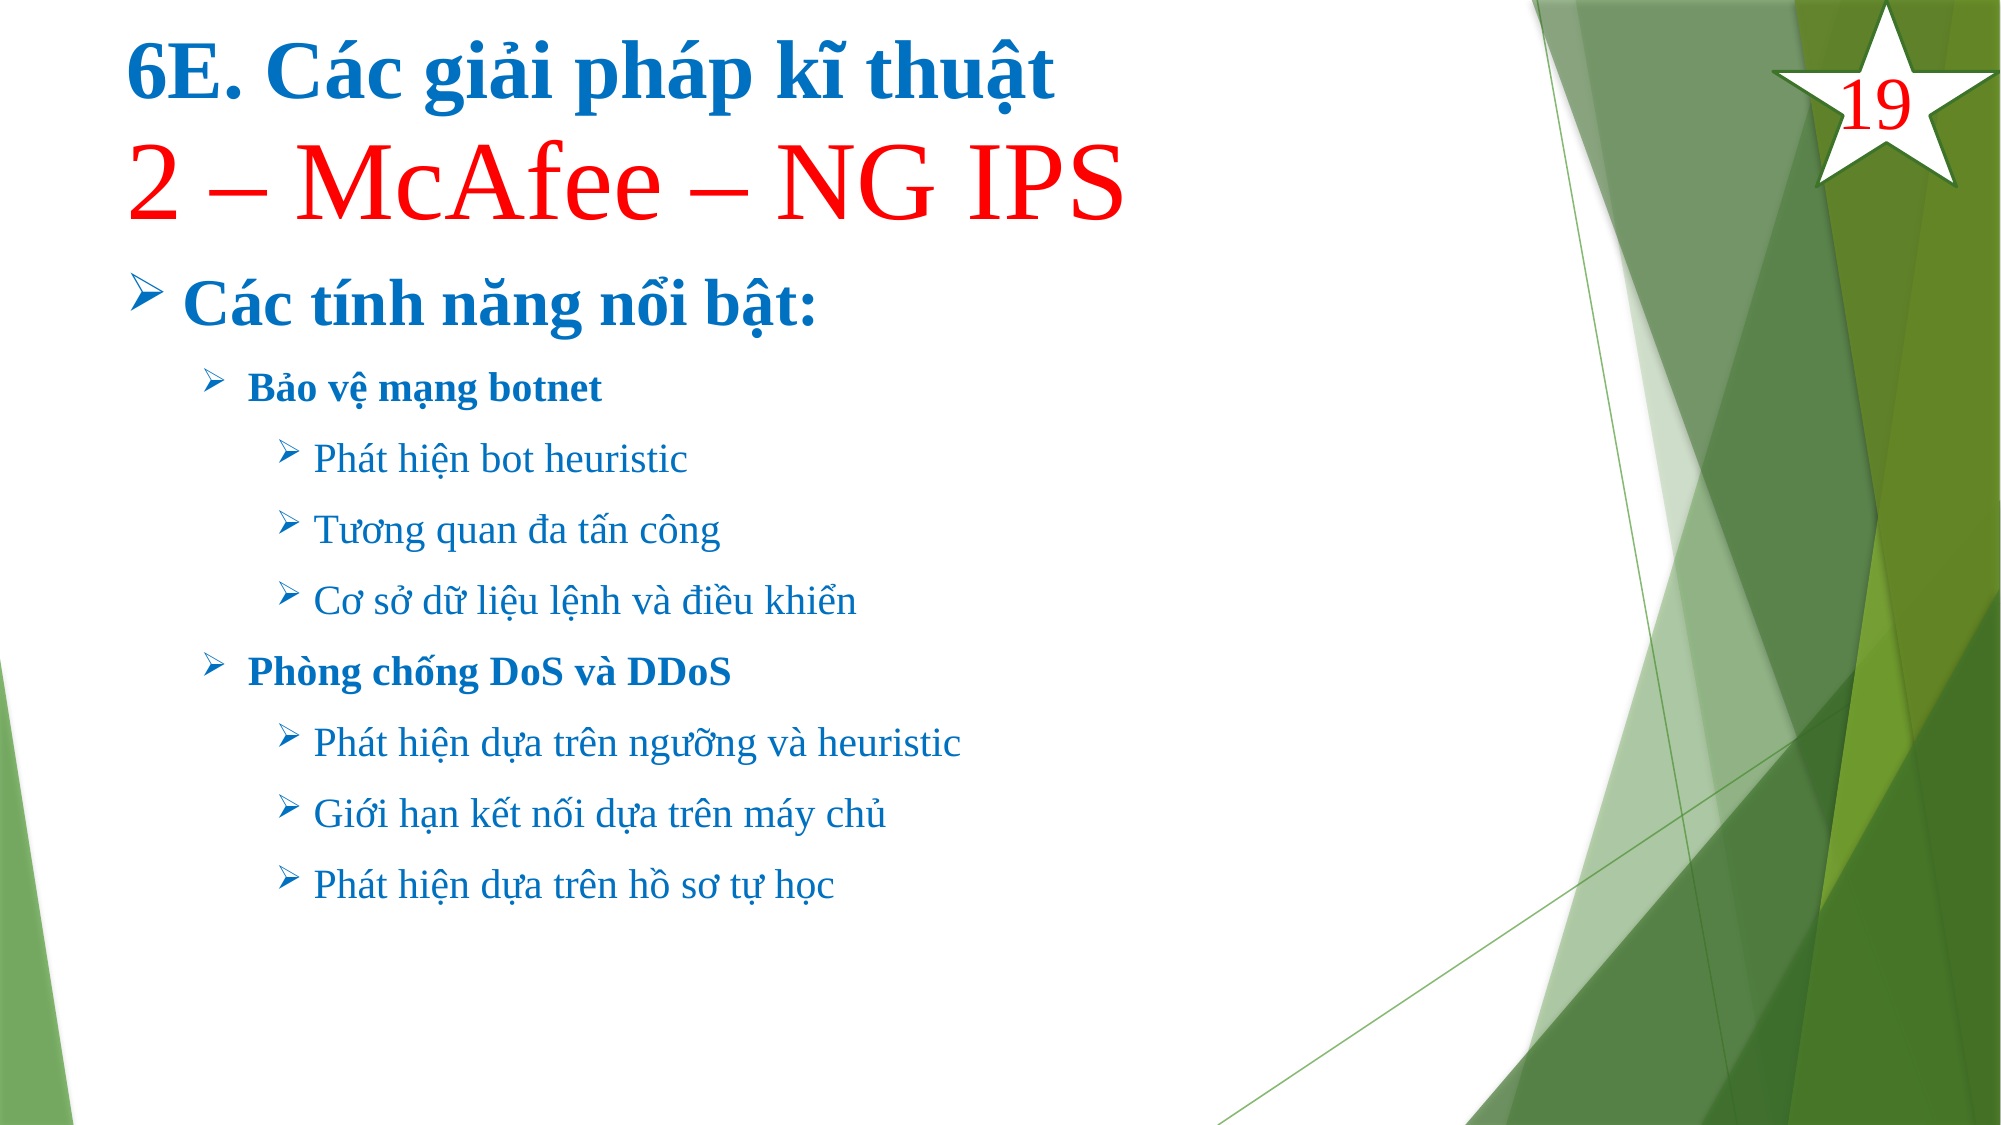

# 6E. Các giải pháp kĩ thuật
19
2 – McAfee – NG IPS

Các tính năng nổi bật:
Bảo vệ mạng botnet
Phát hiện bot heuristic
Tương quan đa tấn công
Cơ sở dữ liệu lệnh và điều khiển
Phòng chống DoS và DDoS
Phát hiện dựa trên ngưỡng và heuristic
Giới hạn kết nối dựa trên máy chủ
Phát hiện dựa trên hồ sơ tự học